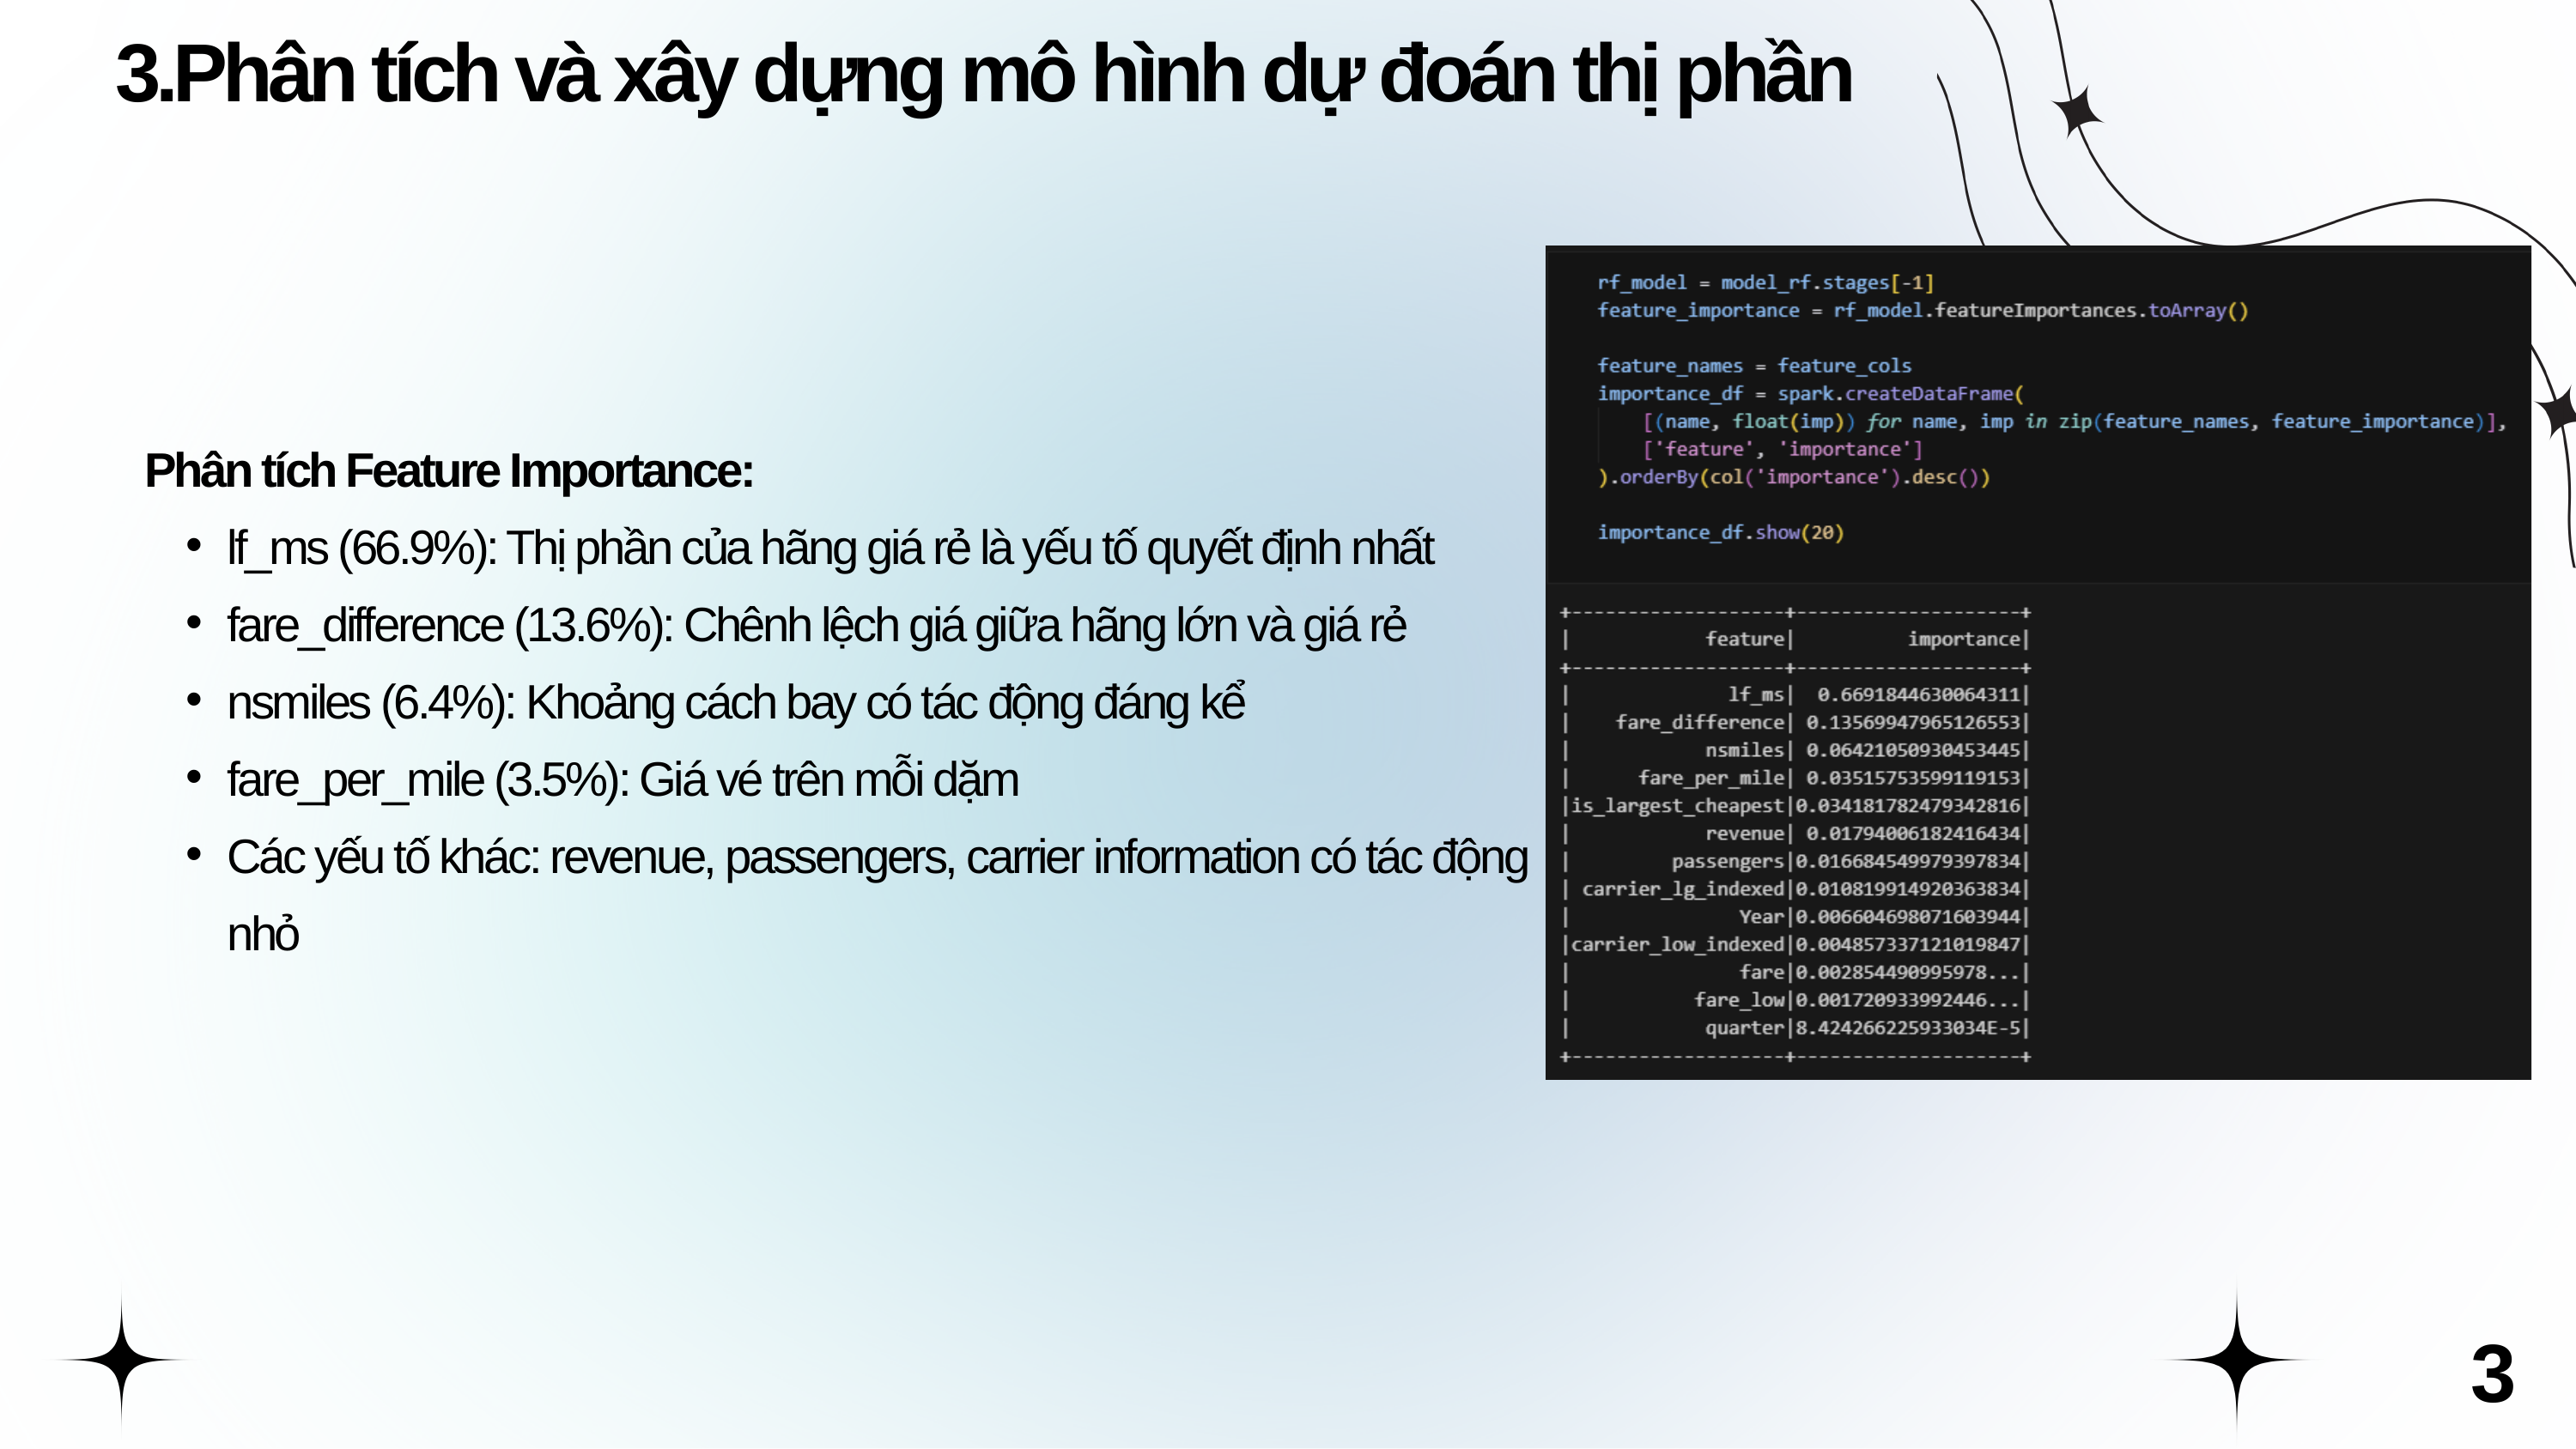

3.Phân tích và xây dựng mô hình dự đoán thị phần

Phân tích Feature Importance:
lf_ms (66.9%): Thị phần của hãng giá rẻ là yếu tố quyết định nhất
fare_difference (13.6%): Chênh lệch giá giữa hãng lớn và giá rẻ
nsmiles (6.4%): Khoảng cách bay có tác động đáng kể
fare_per_mile (3.5%): Giá vé trên mỗi dặm
Các yếu tố khác: revenue, passengers, carrier information có tác động nhỏ

34